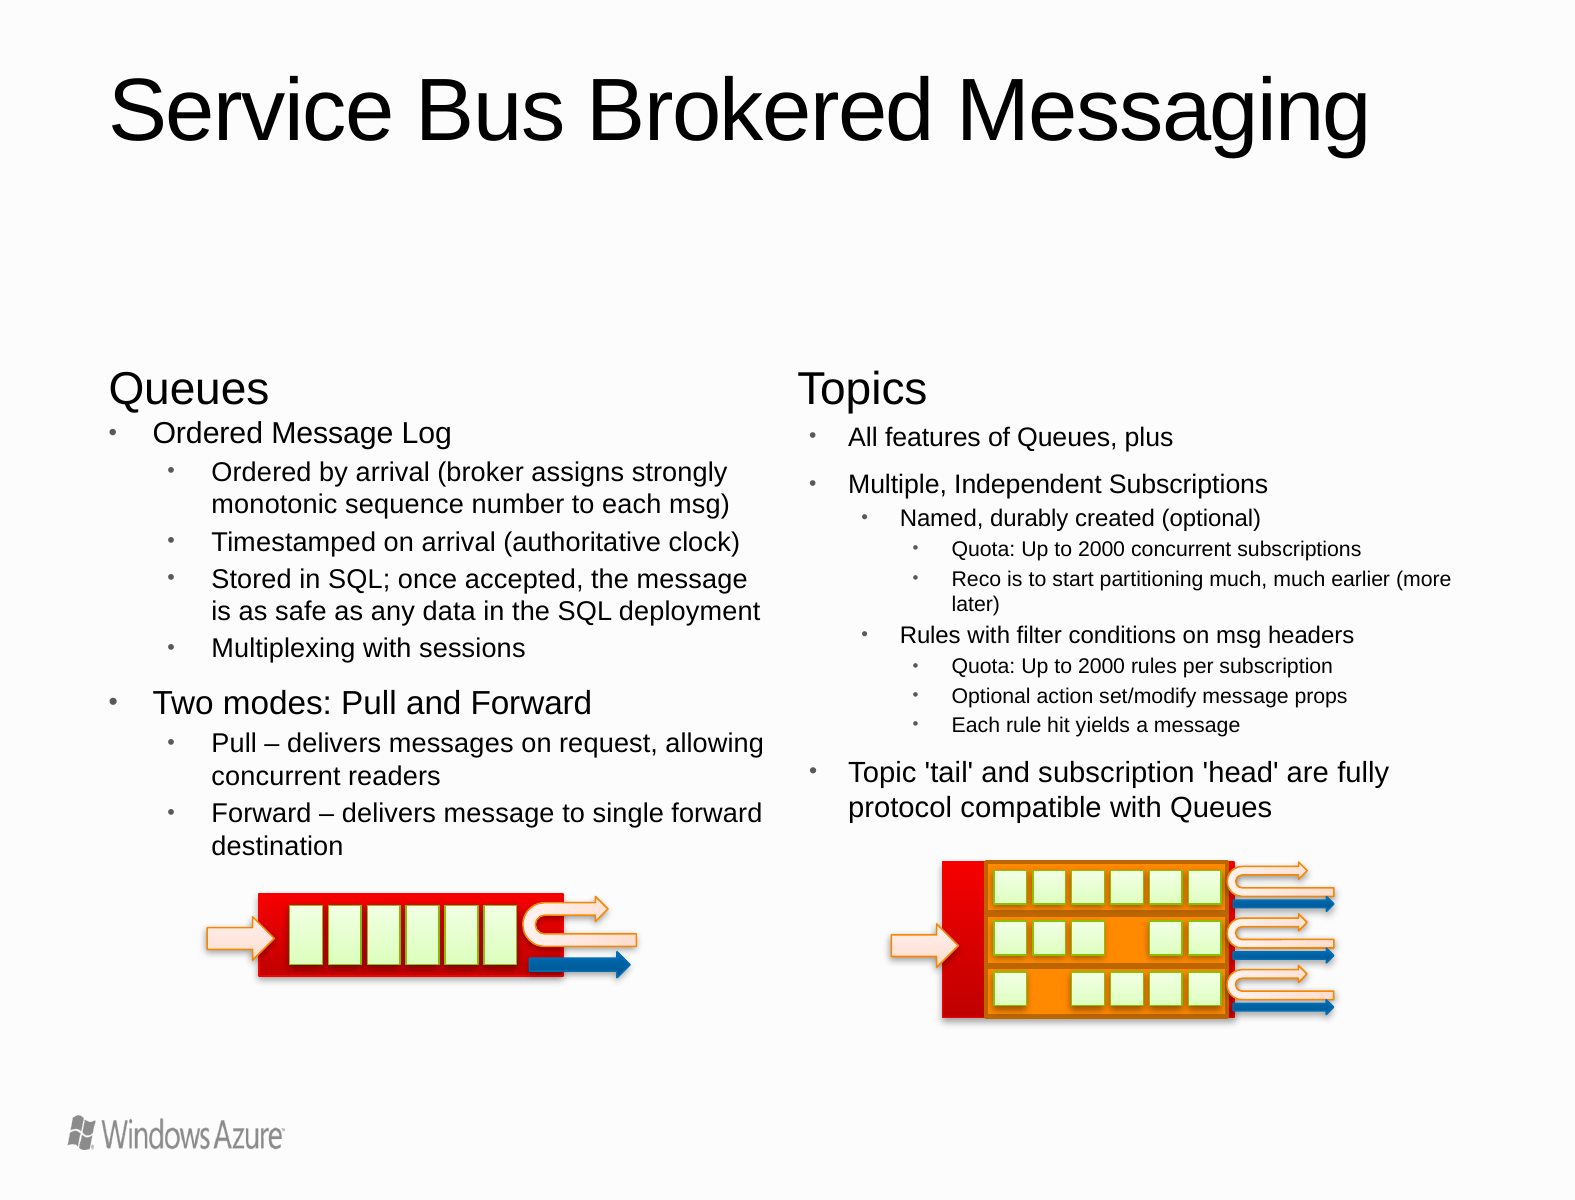

# Service Bus Brokered Messaging
Queues
Topics
Ordered Message Log
Ordered by arrival (broker assigns strongly monotonic sequence number to each msg)
Timestamped on arrival (authoritative clock)
Stored in SQL; once accepted, the message is as safe as any data in the SQL deployment
Multiplexing with sessions
Two modes: Pull and Forward
Pull – delivers messages on request, allowing concurrent readers
Forward – delivers message to single forward destination

All features of Queues, plus
Multiple, Independent Subscriptions
Named, durably created (optional)
Quota: Up to 2000 concurrent subscriptions
Reco is to start partitioning much, much earlier (more later)
Rules with filter conditions on msg headers
Quota: Up to 2000 rules per subscription
Optional action set/modify message props
Each rule hit yields a message
Topic 'tail' and subscription 'head' are fully protocol compatible with Queues